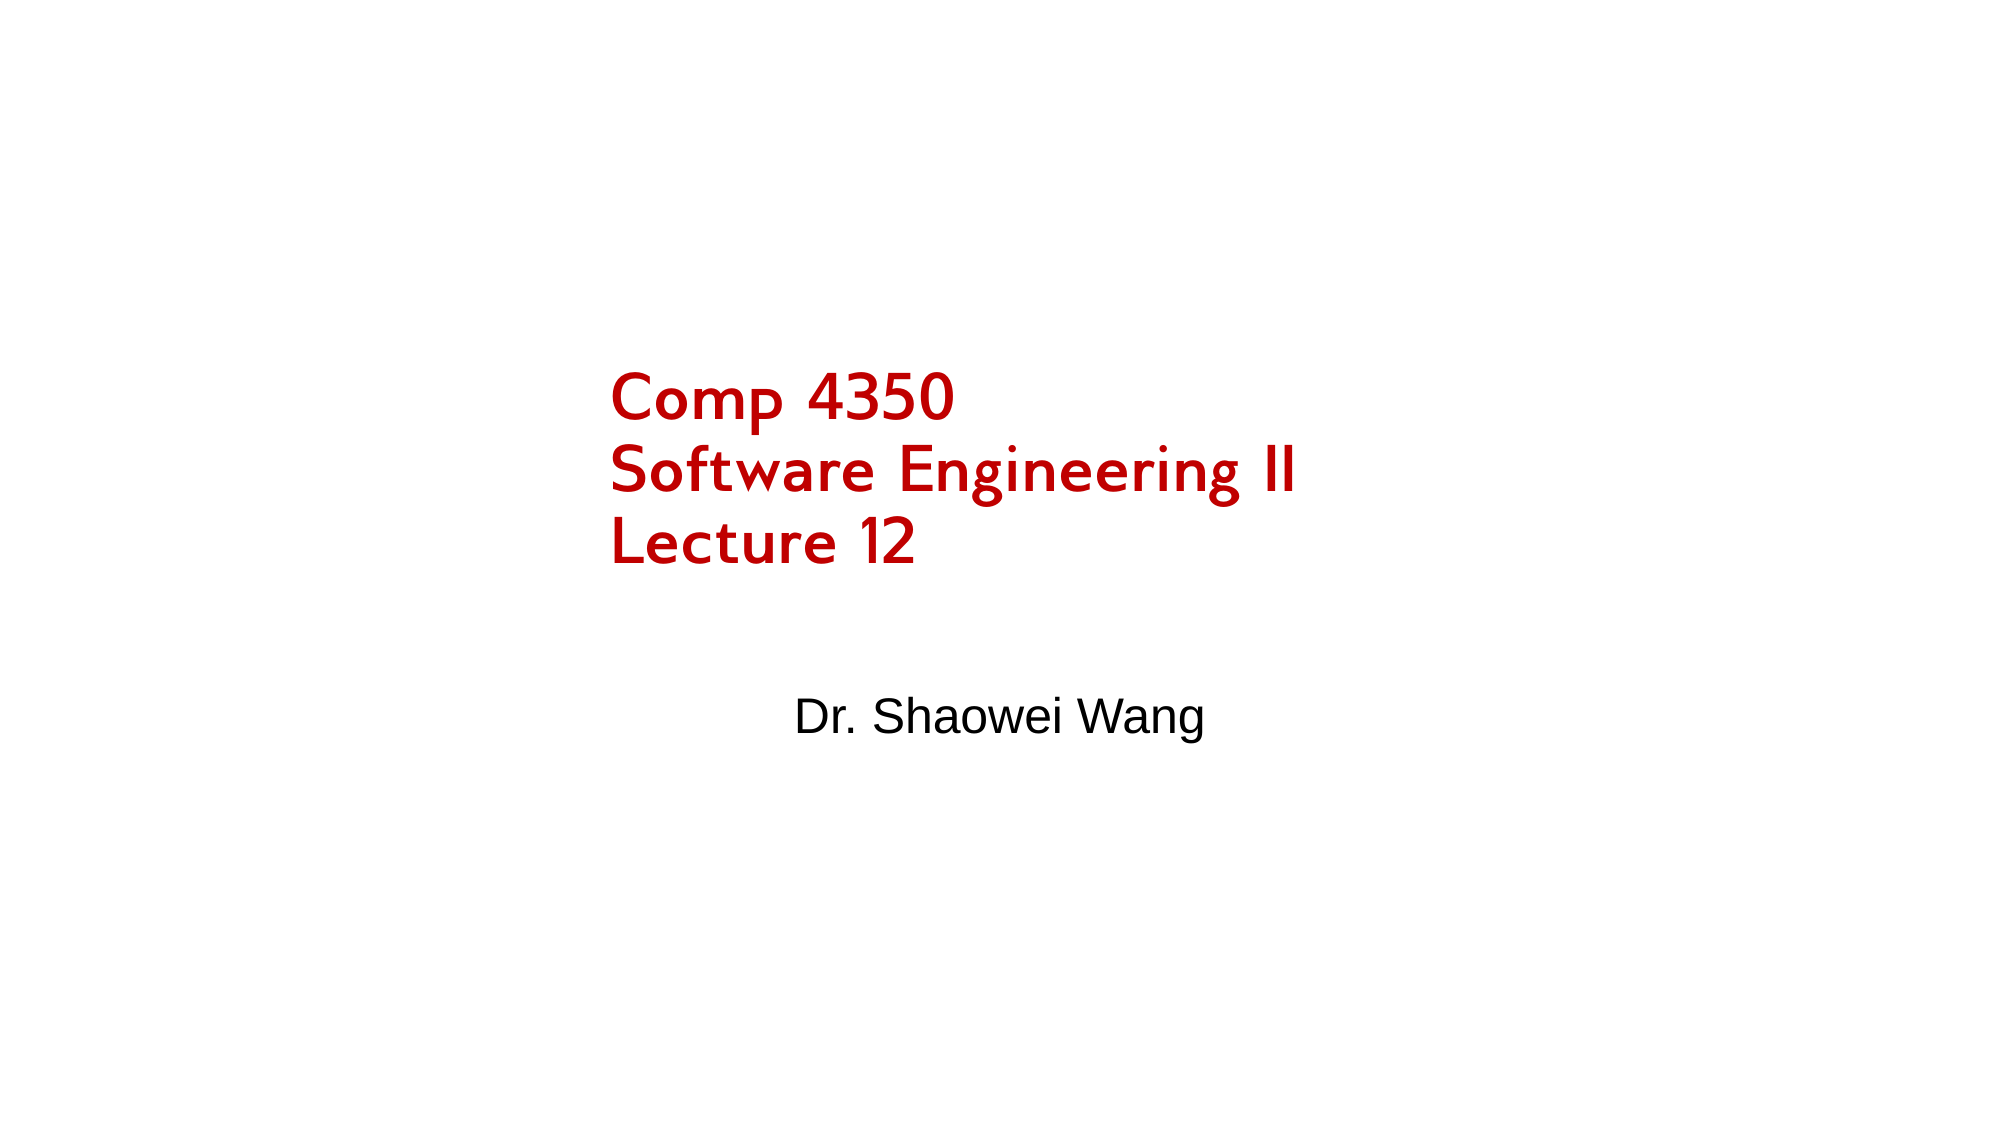

# Comp 4350 Software Engineering II Lecture 12
Dr. Shaowei Wang